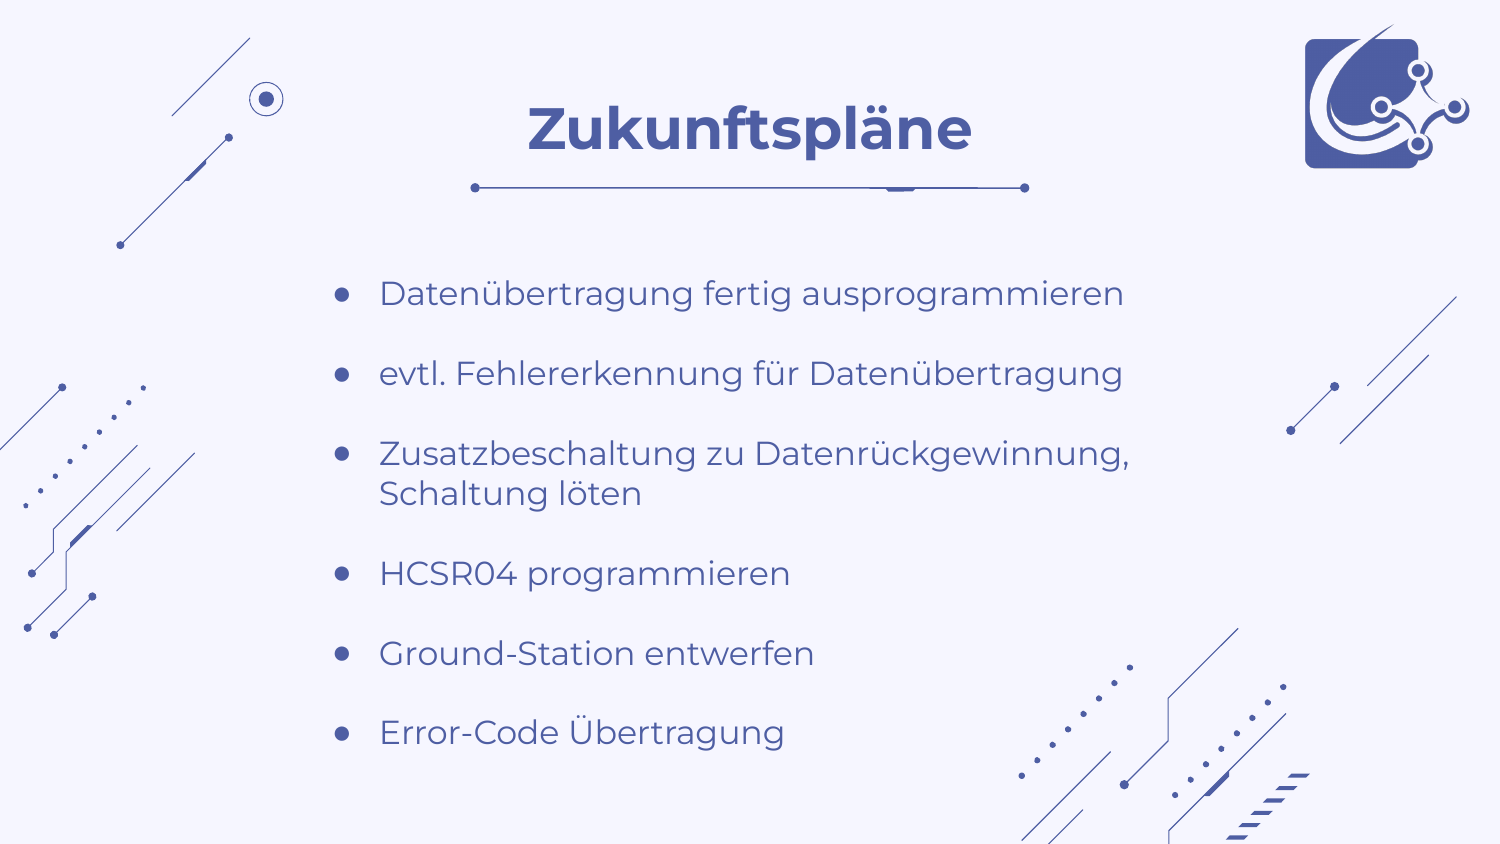

# Zukunftspläne

Datenübertragung fertig ausprogrammieren

evtl. Fehlererkennung für Datenübertragung

Zusatzbeschaltung zu Datenrückgewinnung, Schaltung löten

HCSR04 programmieren

Ground-Station entwerfen

Error-Code Übertragung